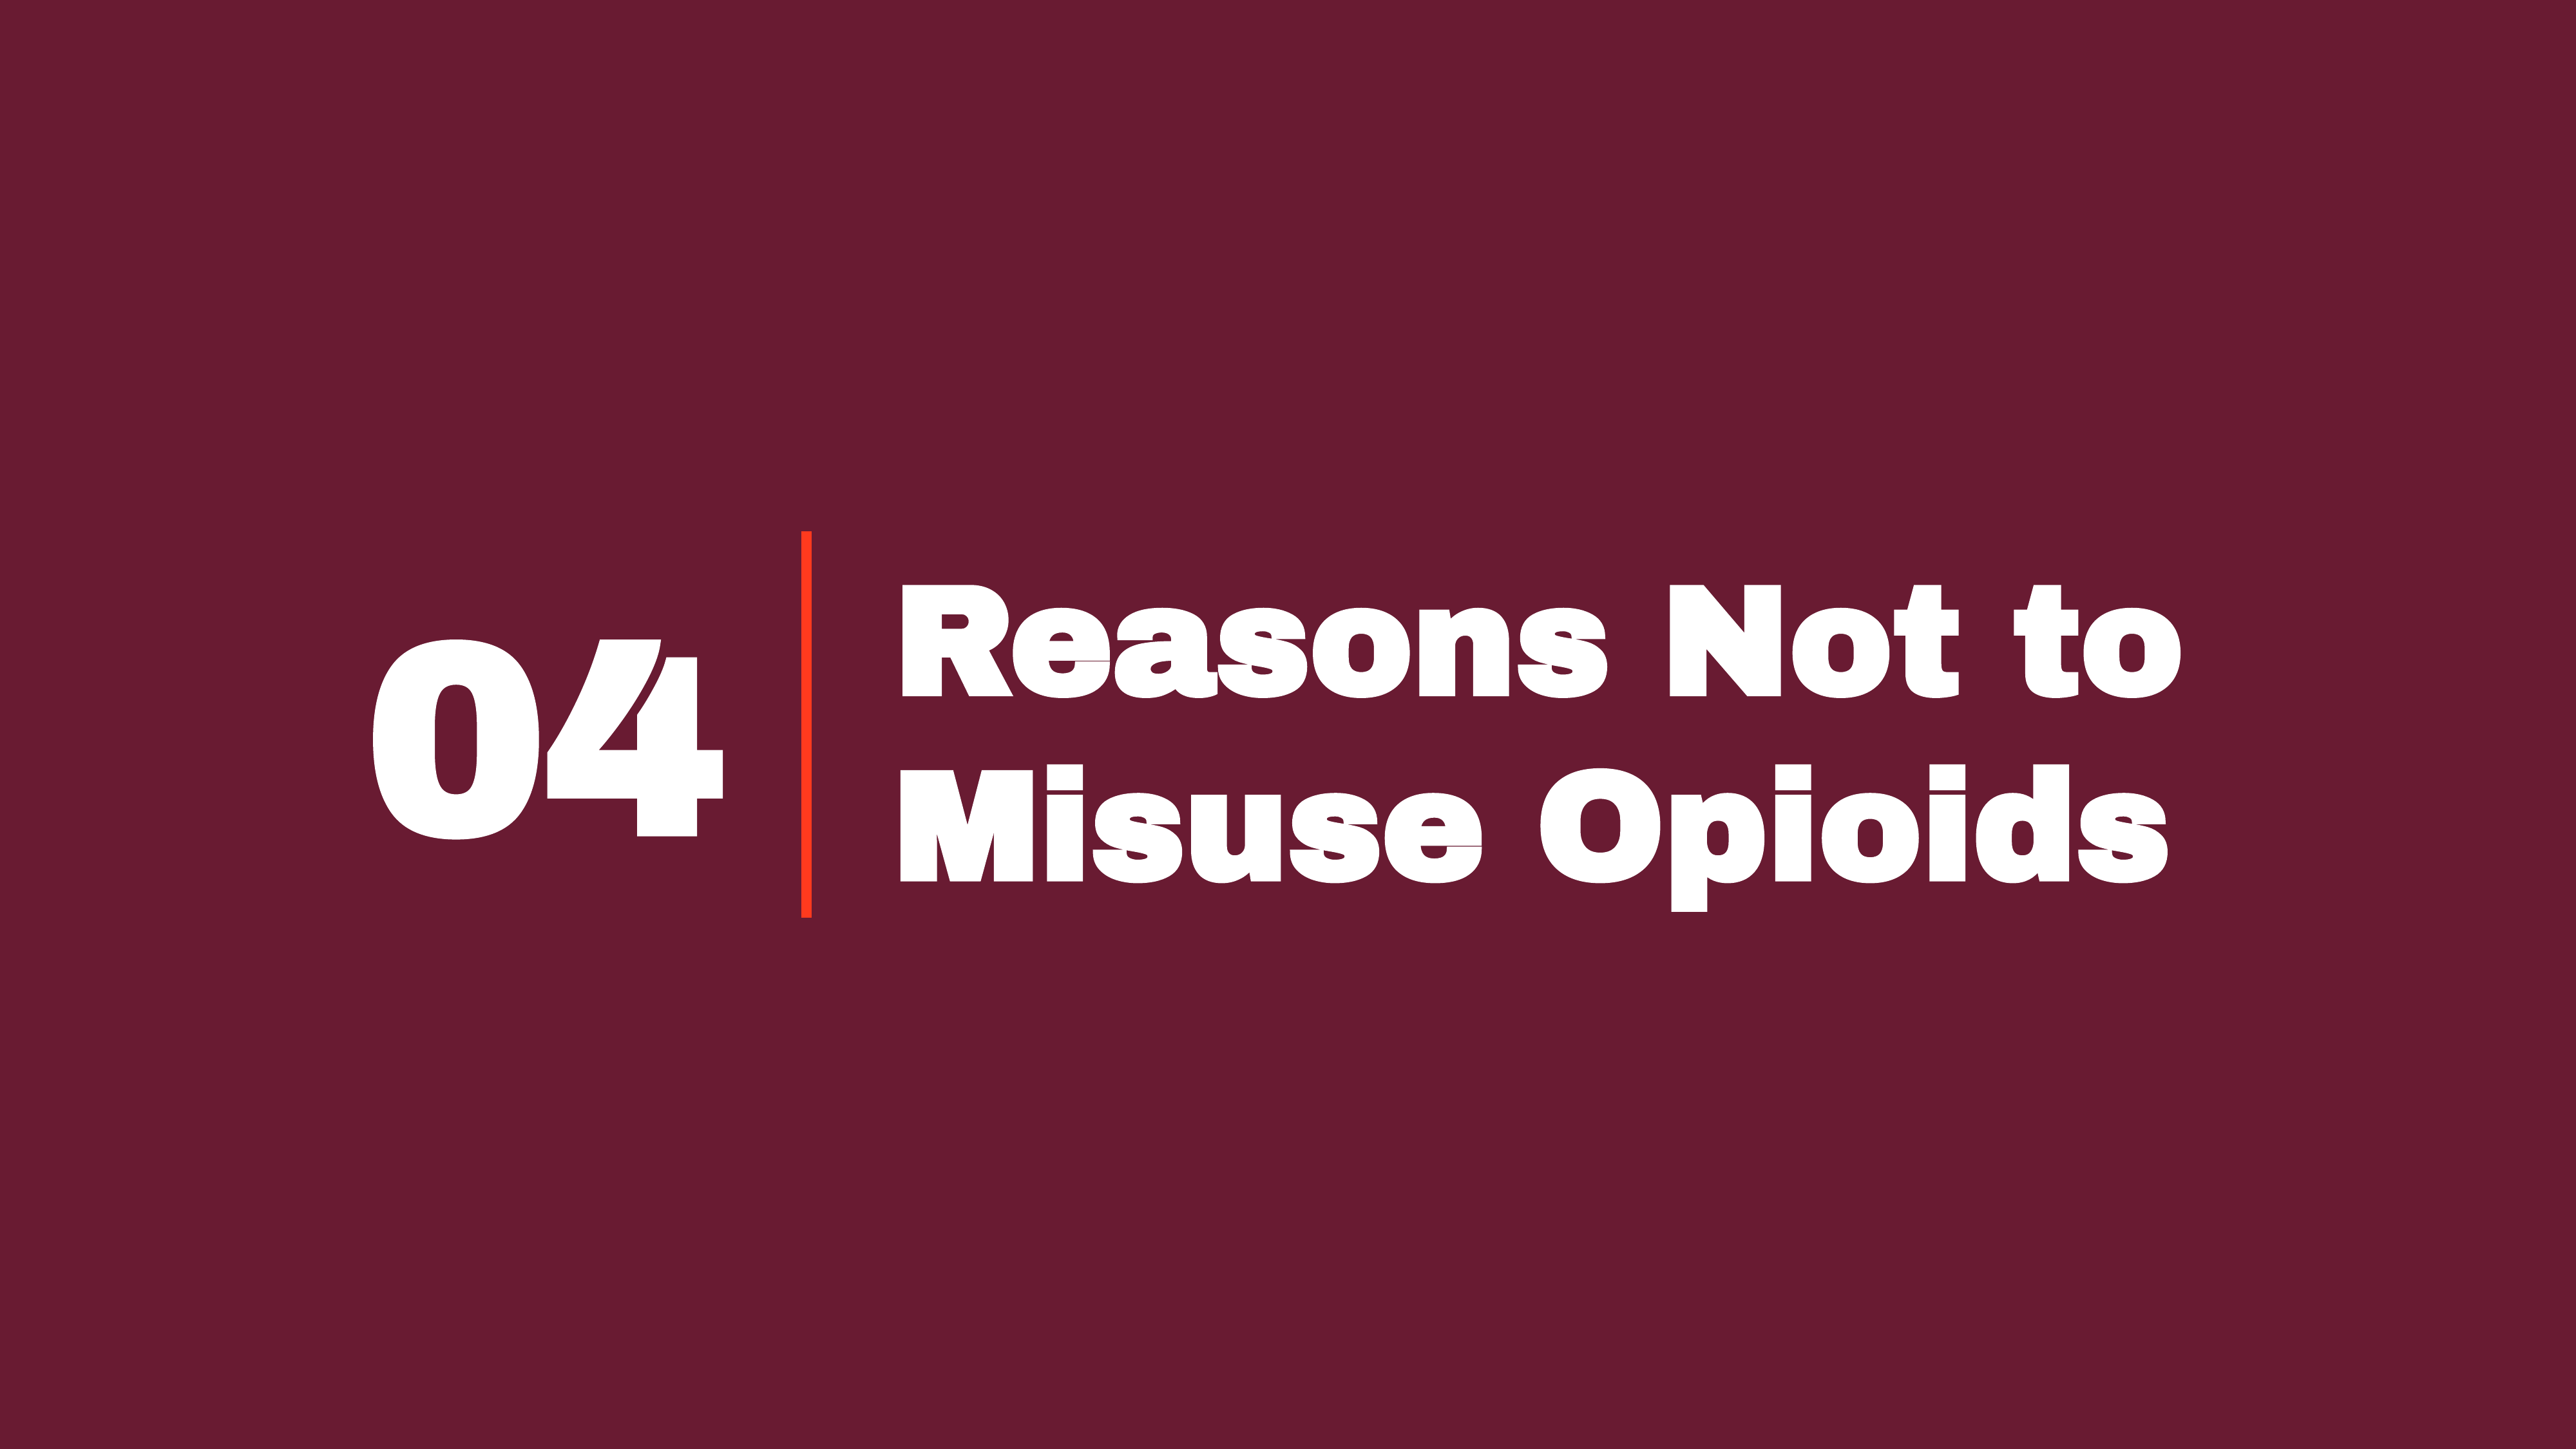

04
# Reasons Not to Misuse Opioids